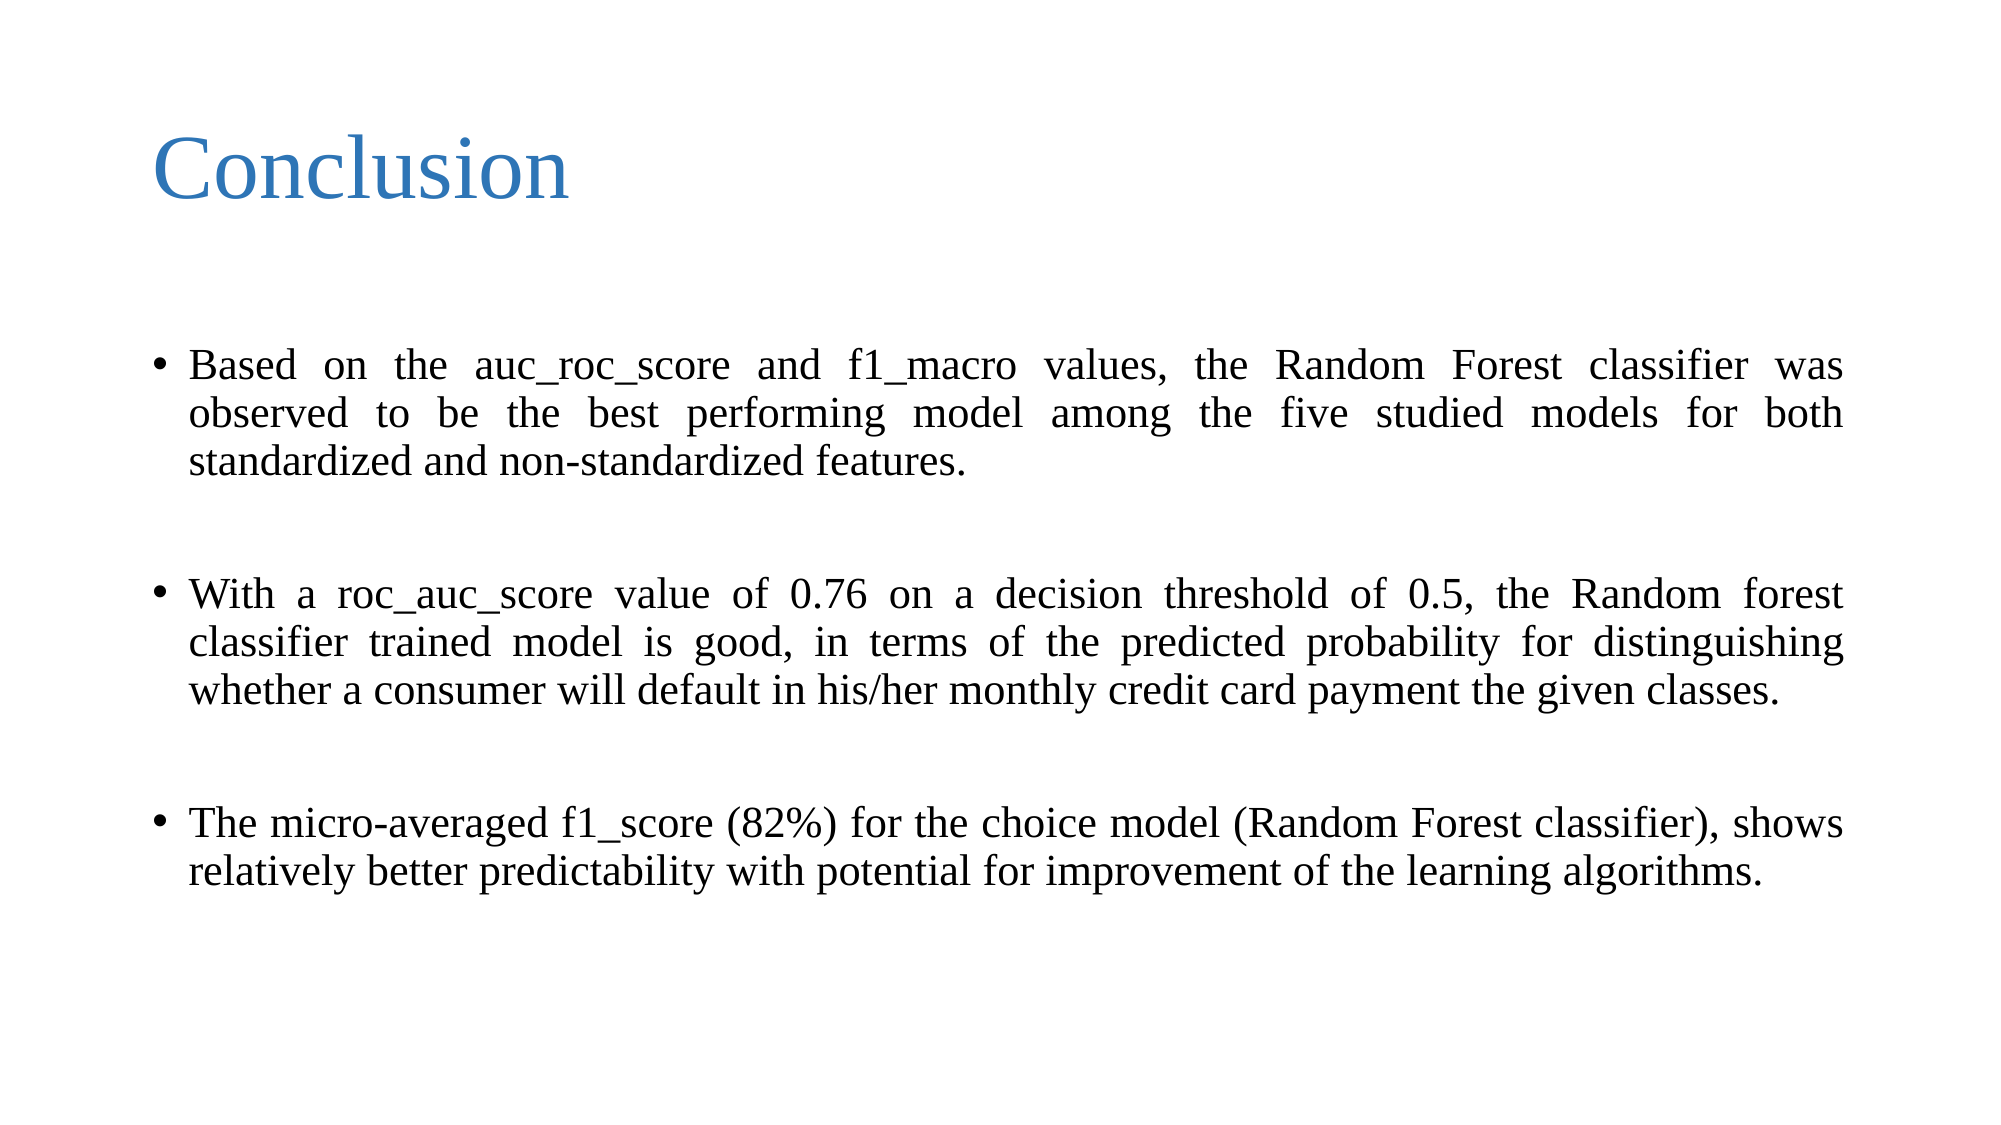

# Conclusion

Based on the auc_roc_score and f1_macro values, the Random Forest classifier was observed to be the best performing model among the five studied models for both standardized and non-standardized features.

With a roc_auc_score value of 0.76 on a decision threshold of 0.5, the Random forest classifier trained model is good, in terms of the predicted probability for distinguishing whether a consumer will default in his/her monthly credit card payment the given classes.

The micro-averaged f1_score (82%) for the choice model (Random Forest classifier), shows relatively better predictability with potential for improvement of the learning algorithms.